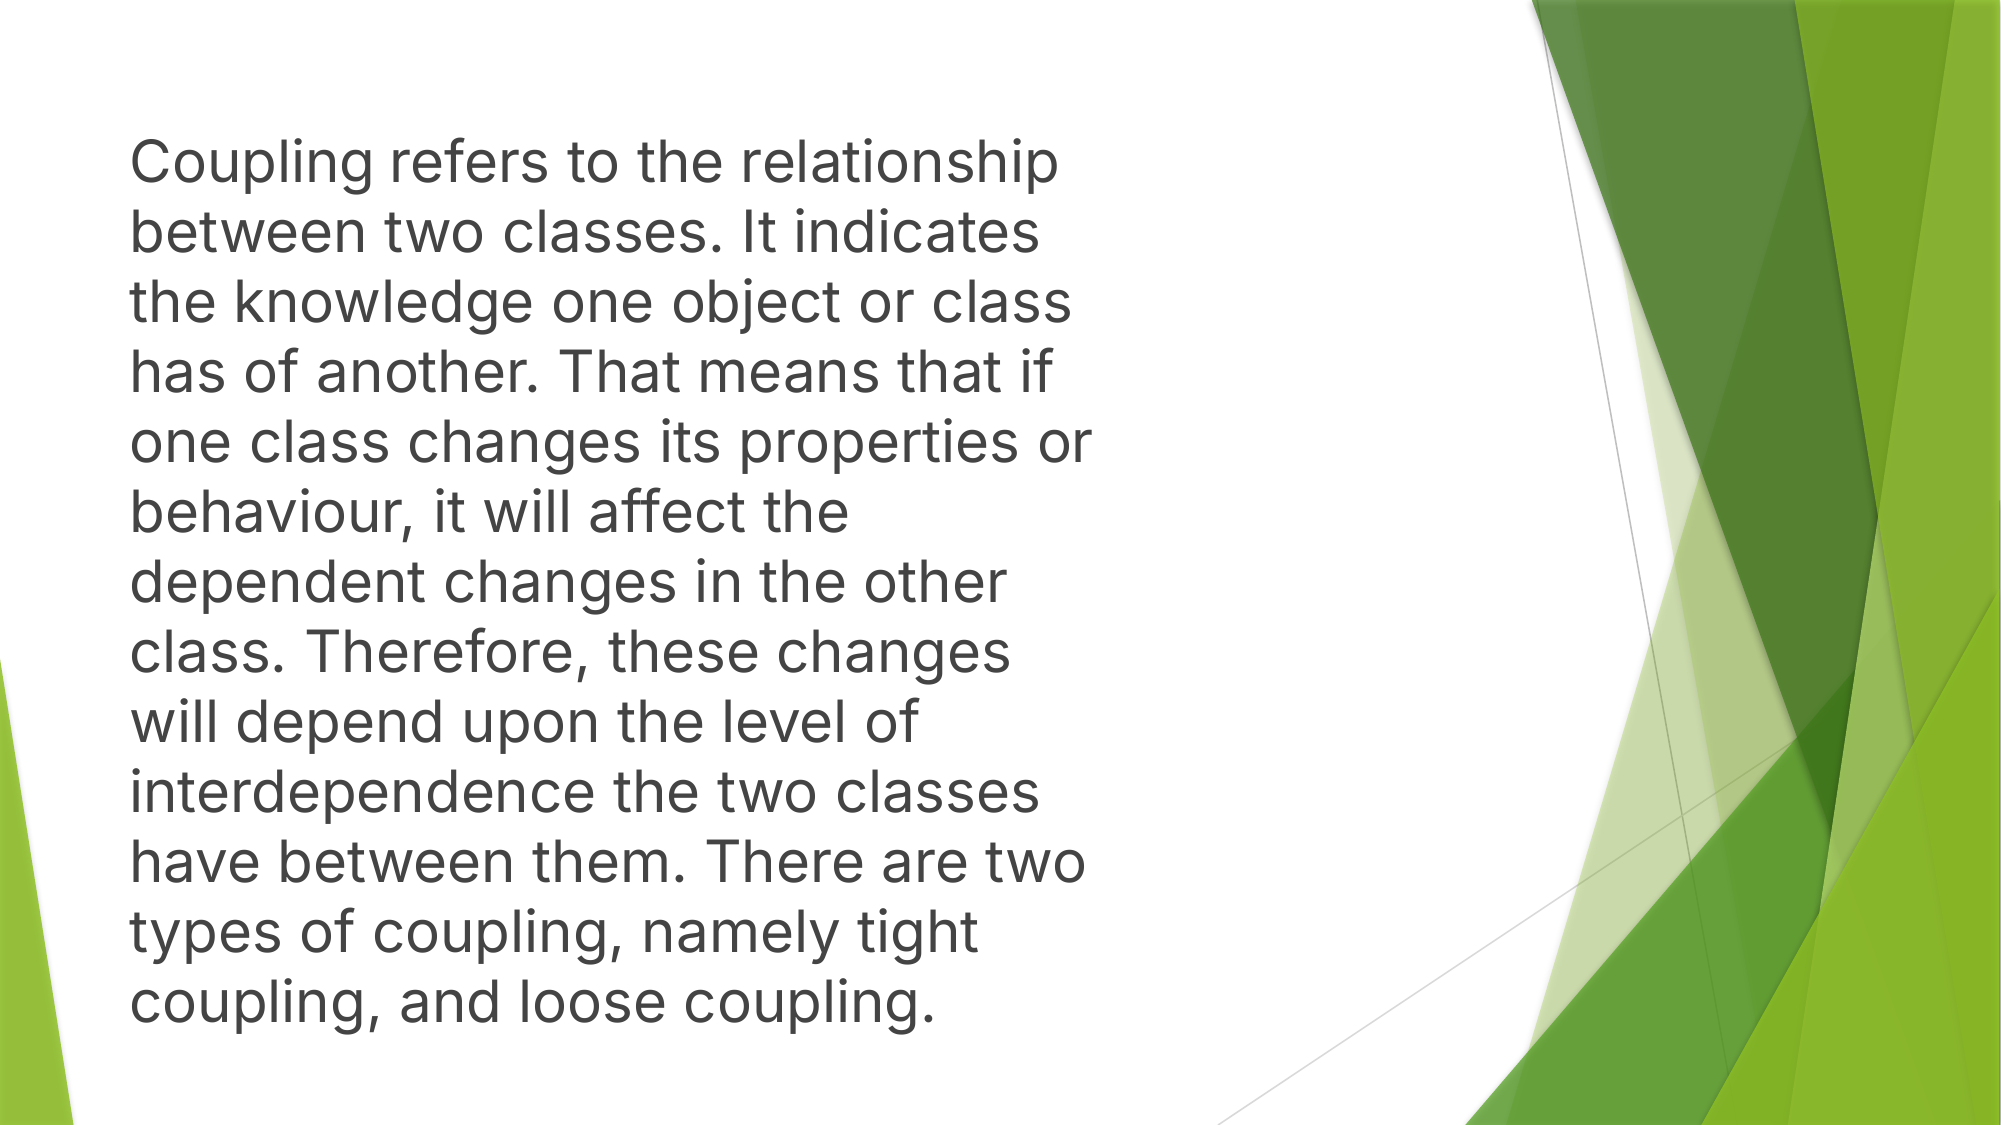

Coupling refers to the relationship between two classes. It indicates the knowledge one object or class has of another. That means that if one class changes its properties or behaviour, it will affect the dependent changes in the other class. Therefore, these changes will depend upon the level of interdependence the two classes have between them. There are two types of coupling, namely tight coupling, and loose coupling.